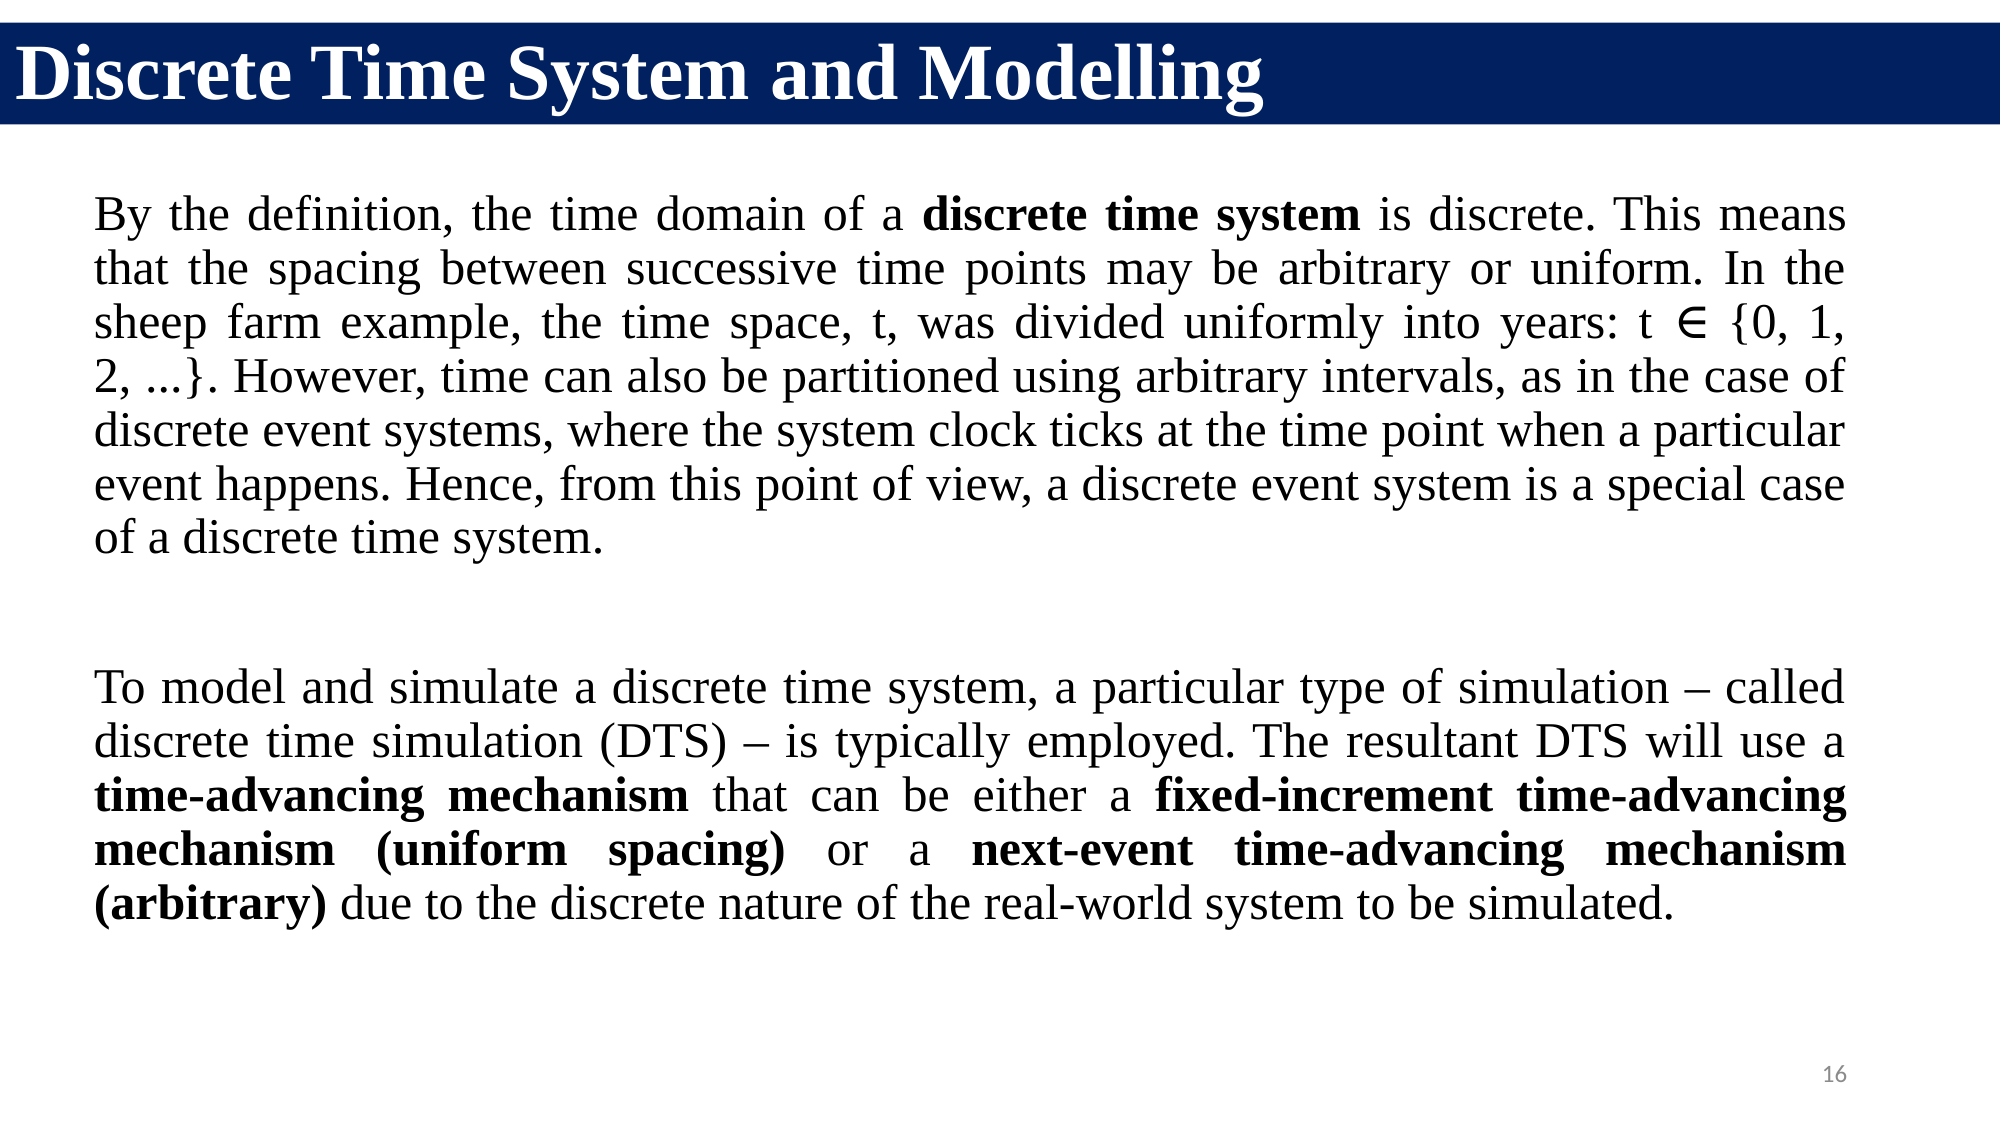

Discrete Time System and Modelling
By the definition, the time domain of a discrete time system is discrete. This means that the spacing between successive time points may be arbitrary or uniform. In the sheep farm example, the time space, t, was divided uniformly into years: t ∈ {0, 1, 2, ...}. However, time can also be partitioned using arbitrary intervals, as in the case of discrete event systems, where the system clock ticks at the time point when a particular event happens. Hence, from this point of view, a discrete event system is a special case of a discrete time system.

To model and simulate a discrete time system, a particular type of simulation – called discrete time simulation (DTS) – is typically employed. The resultant DTS will use a time-advancing mechanism that can be either a fixed-increment time-advancing mechanism (uniform spacing) or a next-event time-advancing mechanism (arbitrary) due to the discrete nature of the real-world system to be simulated.

16